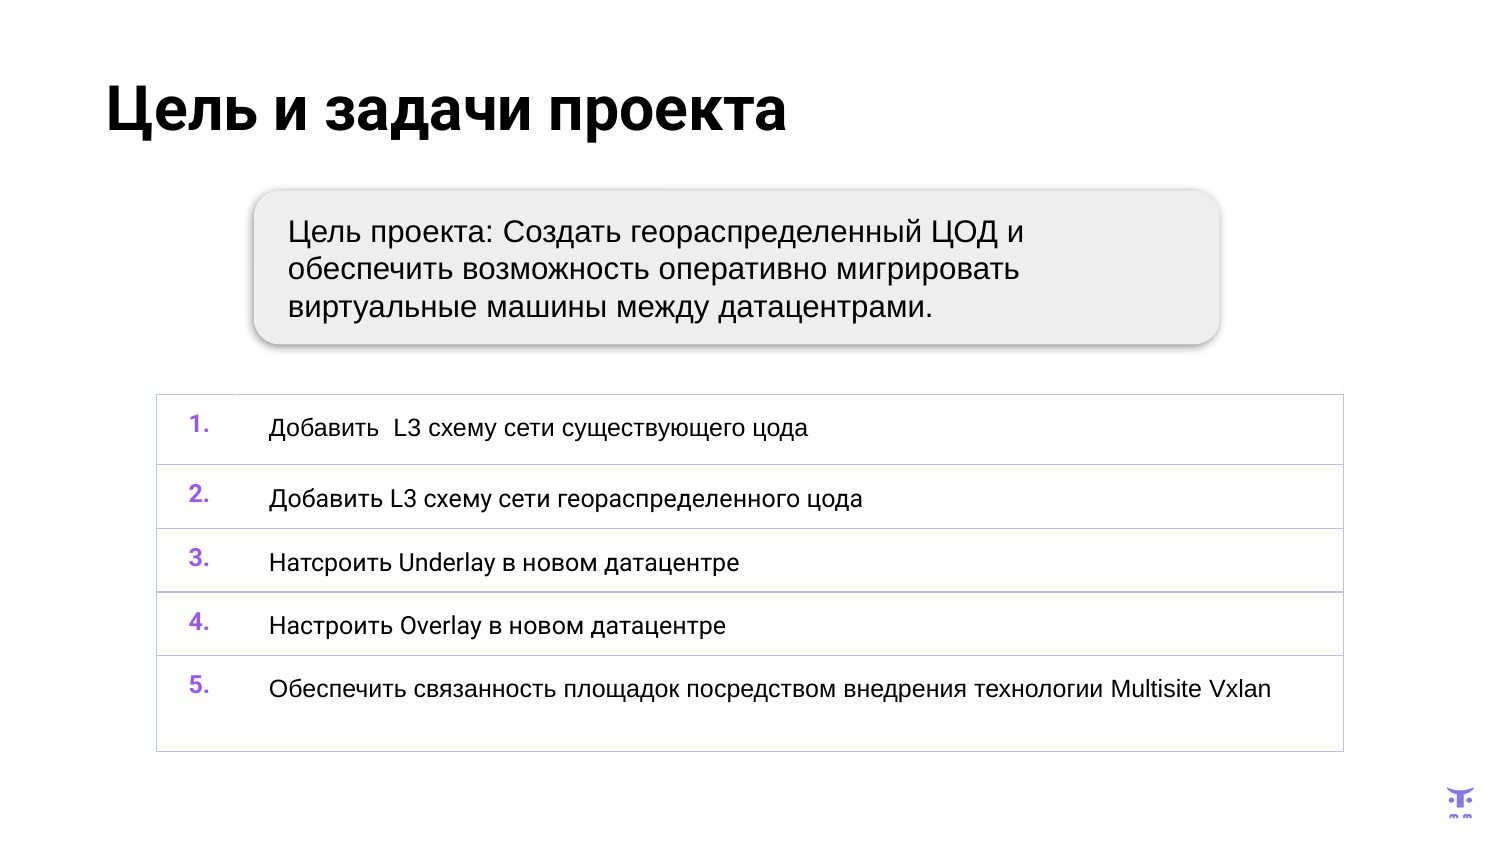

Цель и задачи проекта
Цель проекта: Создать геораспределенный ЦОД и обеспечить возможность оперативно мигрировать виртуальные машины между датацентрами.
| 1. | Добавить L3 схему сети существующего цода |
| --- | --- |
| 2. | Добавить L3 схему сети геораспределенного цода |
| 3. | Натсроить Underlay в новом датацентре |
| 4. | Настроить Overlay в новом датацентре |
| 5. | Обеспечить связанность площадок посредством внедрения технологии Multisite Vxlan |